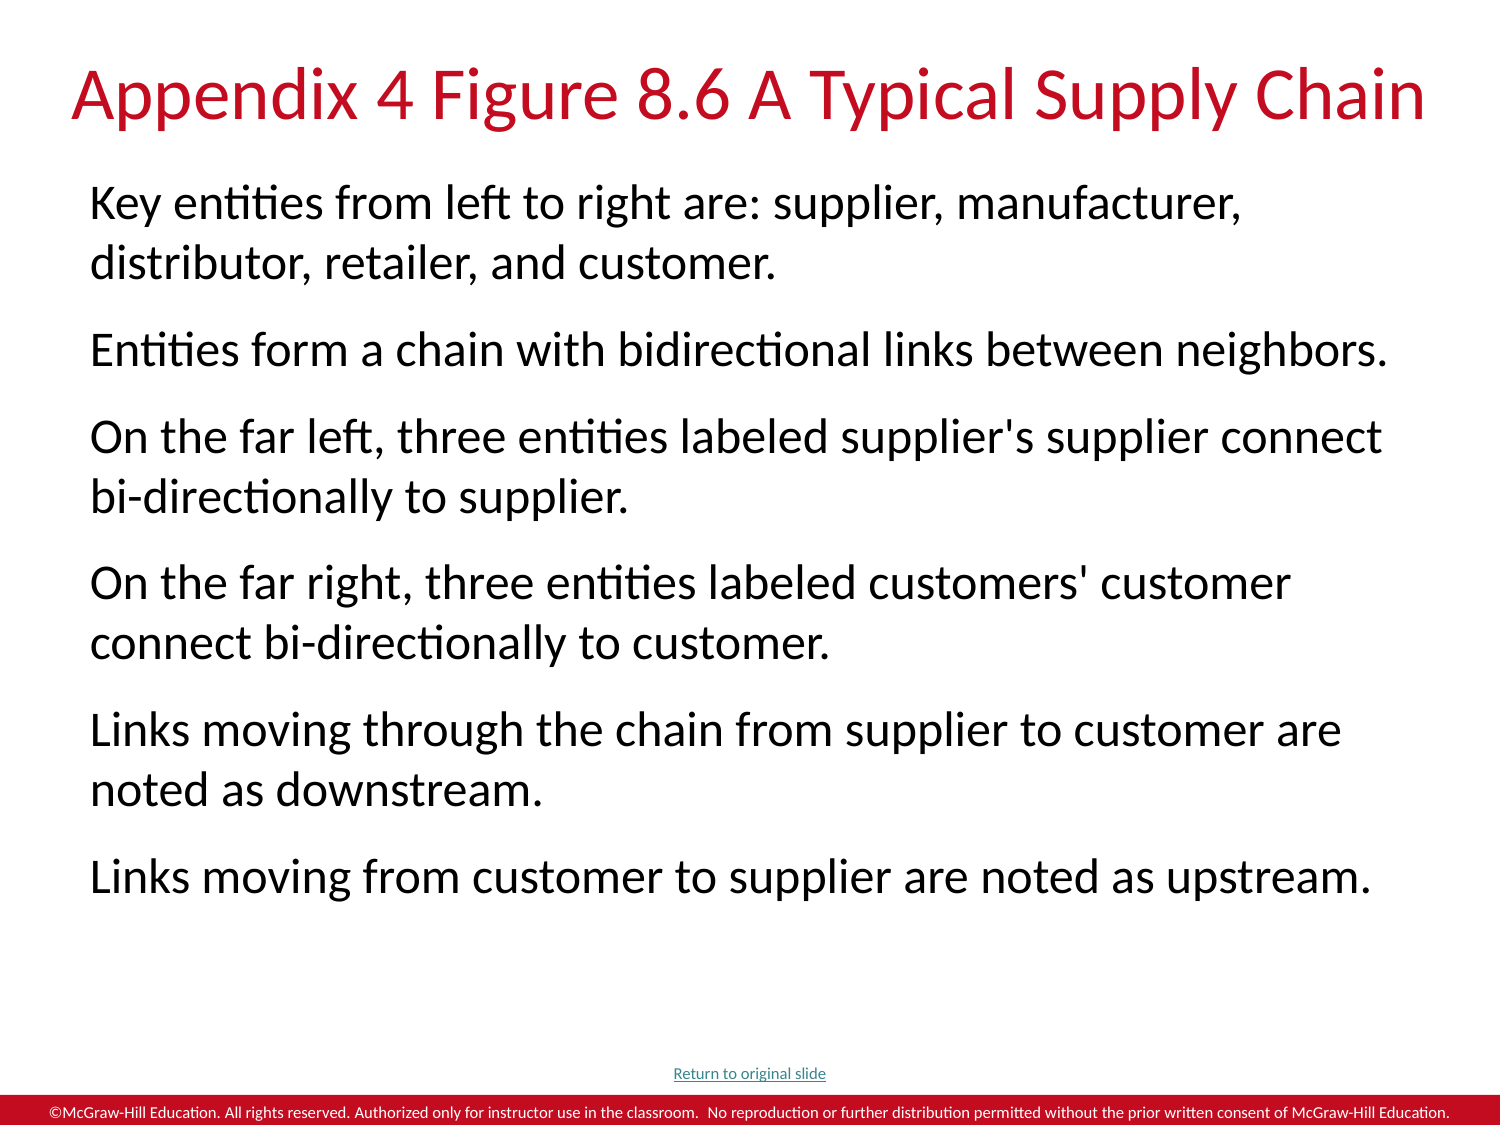

# Appendix 4 Figure 8.6 A Typical Supply Chain
Key entities from left to right are: supplier, manufacturer, distributor, retailer, and customer.
Entities form a chain with bidirectional links between neighbors.
On the far left, three entities labeled supplier's supplier connect bi-directionally to supplier.
On the far right, three entities labeled customers' customer connect bi-directionally to customer.
Links moving through the chain from supplier to customer are noted as downstream.
Links moving from customer to supplier are noted as upstream.
Return to original slide